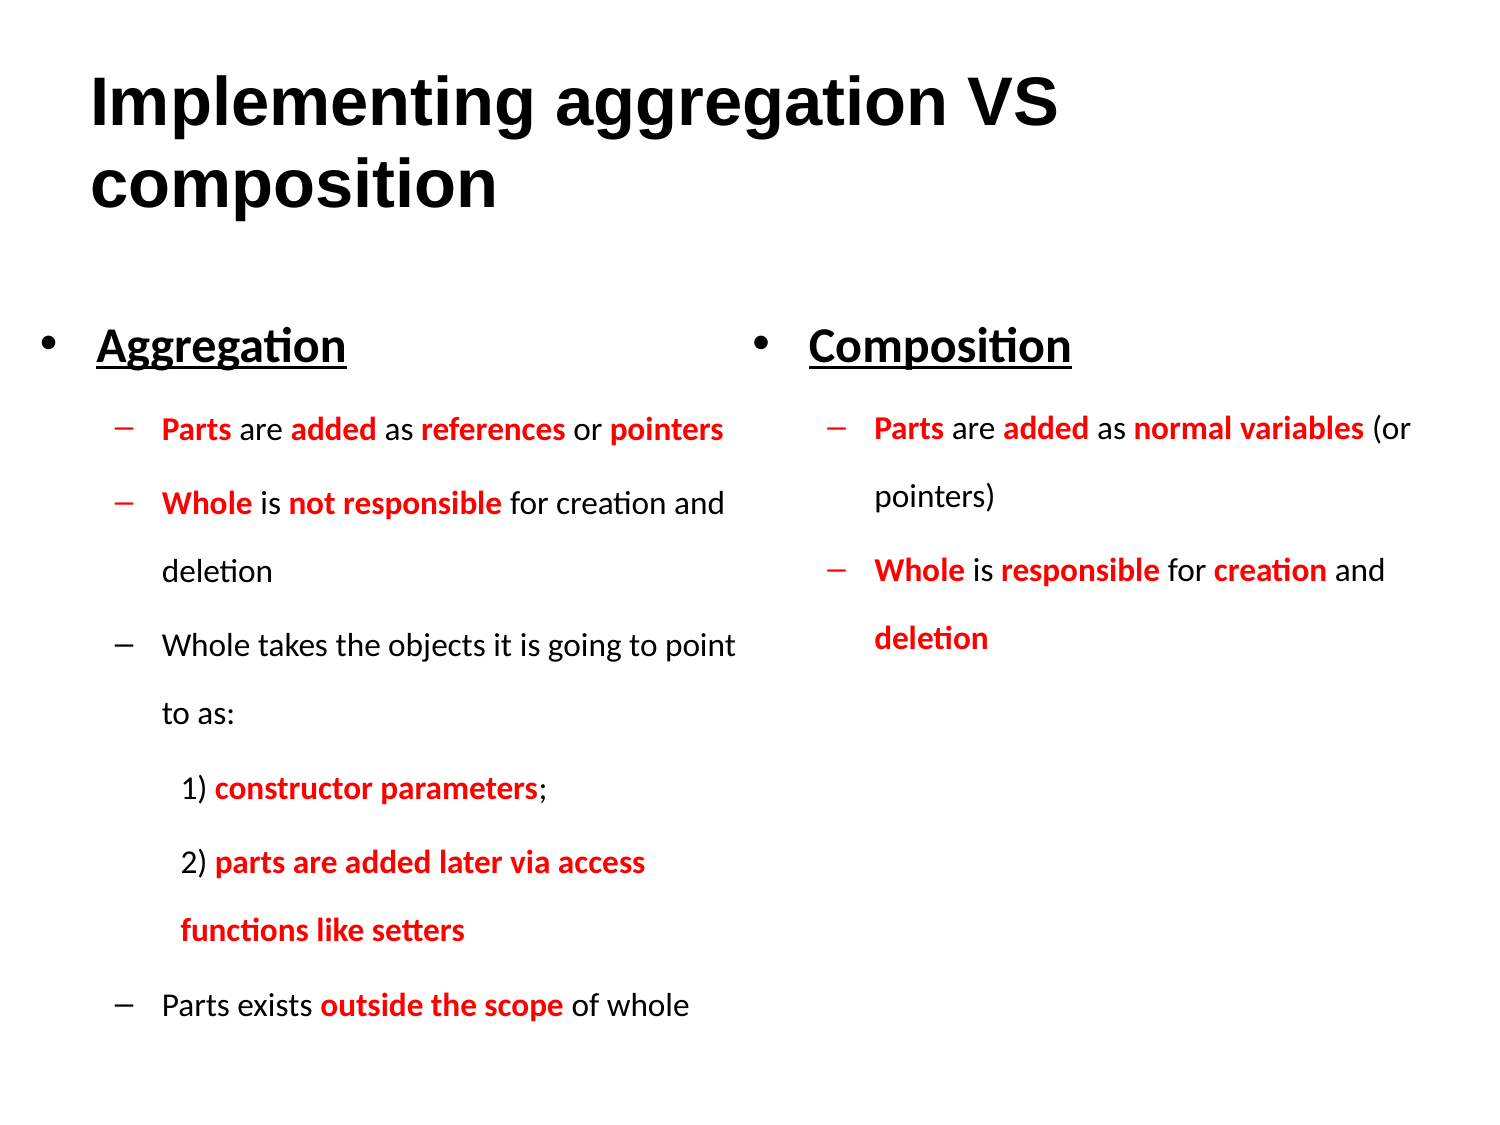

# Implementing aggregation VS composition
Aggregation
Parts are added as references or pointers
Whole is not responsible for creation and deletion
Whole takes the objects it is going to point to as:
1) constructor parameters;
2) parts are added later via access functions like setters
Parts exists outside the scope of whole

Composition
Parts are added as normal variables (or pointers)
Whole is responsible for creation and deletion